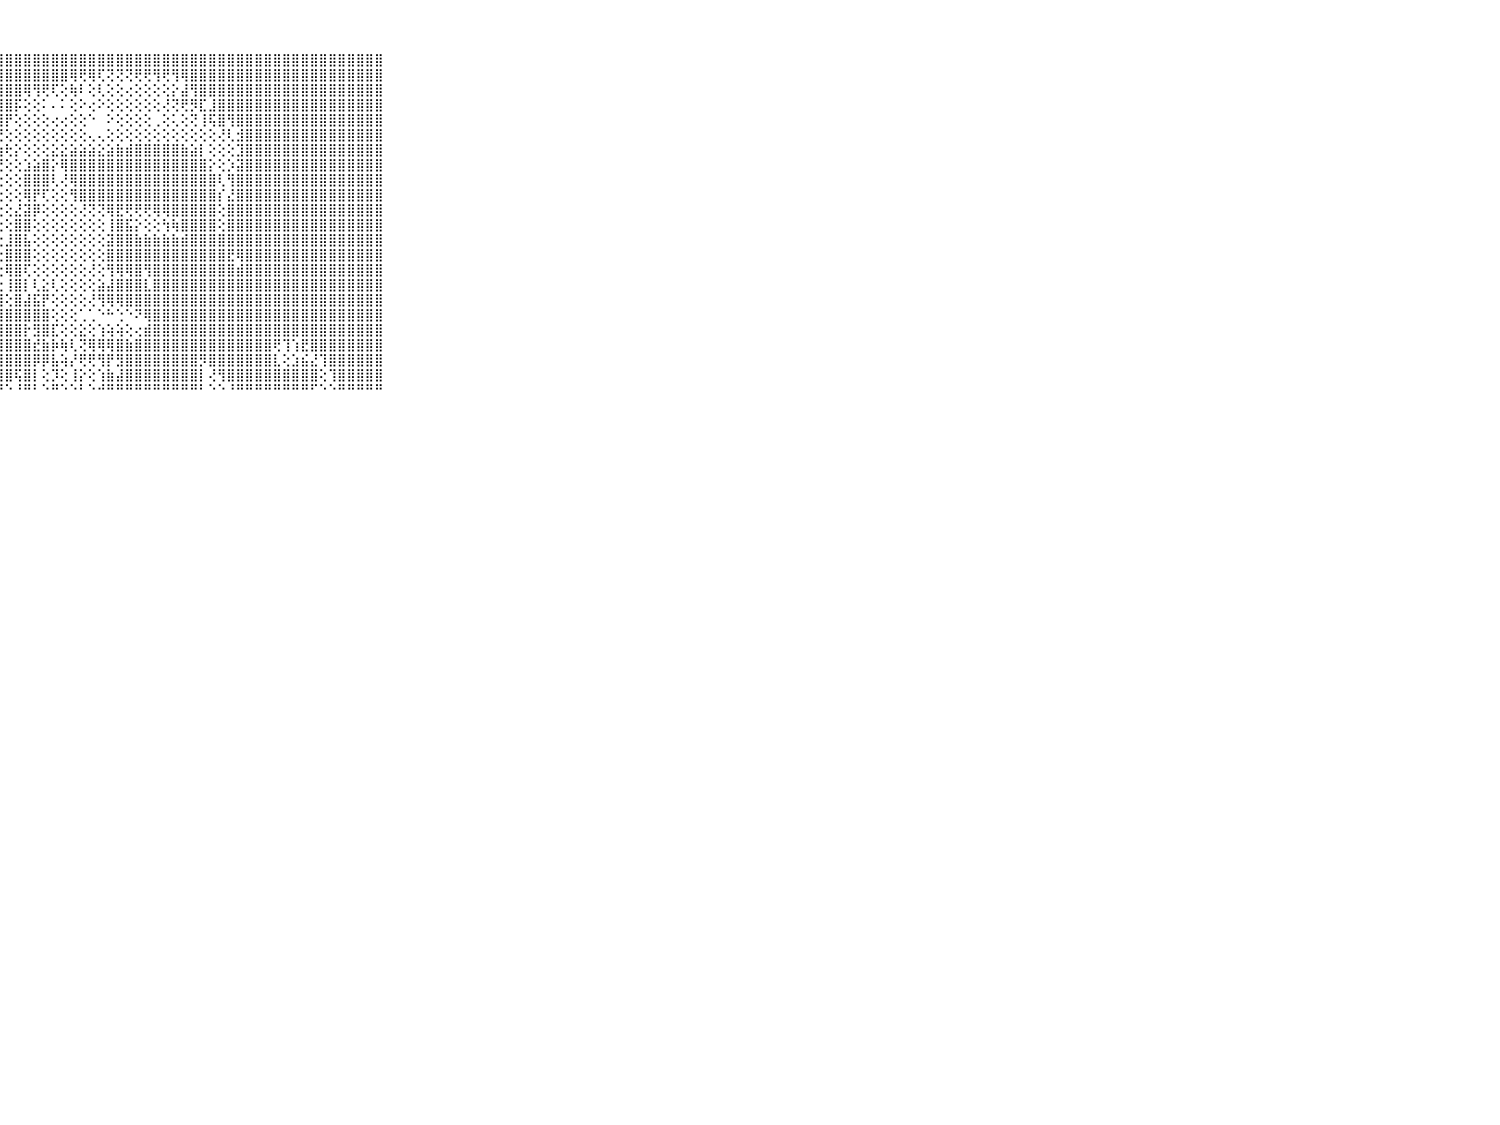

⠀⠀⠀⠀⠀⠀⠀⠀⠀⠀⠀⣿⣿⣿⣿⣿⣿⣿⣿⣿⣿⣿⣿⣿⣿⣿⣿⣿⣿⣿⣿⣿⣿⣿⣿⣿⣿⣿⣿⣿⣿⣿⣿⣿⣿⣿⣿⣿⣿⣿⣿⣿⣿⣿⣿⣿⣿⣿⣿⣿⣿⣿⣿⣿⣿⣿⣿⣿⣿⠀⠀⠀⠀⠀⠀⠀⠀⠀⠀⠀⠀
⠀⠀⠀⠀⠀⠀⠀⠀⠀⠀⠀⣿⣿⣿⣿⣿⣿⣿⣿⣿⣿⣿⣿⣿⣿⣿⣿⣿⣿⣿⣿⣿⣿⣿⣿⢿⢟⢿⢏⢝⢝⢝⢟⢟⢻⢟⢻⢿⣿⣿⣿⣿⣿⣿⣿⣿⣿⣿⣿⣿⣿⣿⣿⣿⣿⣿⣿⣿⣿⠀⠀⠀⠀⠀⠀⠀⠀⠀⠀⠀⠀
⠀⠀⠀⠀⠀⠀⠀⠀⠀⠀⠀⣿⣿⣿⣿⣿⣿⣿⣿⣿⣿⣿⣿⣿⣿⣿⣿⣿⣿⣿⢿⢻⢟⢏⢕⢷⠇⢕⢇⢕⢕⢔⢕⢕⢕⢕⡕⣼⢻⣿⣿⣿⣿⣿⣿⣿⣿⣿⣿⣿⣿⣿⣿⣿⣿⣿⣿⣿⣿⠀⠀⠀⠀⠀⠀⠀⠀⠀⠀⠀⠀
⠀⠀⠀⠀⠀⠀⠀⠀⠀⠀⠀⣿⣿⣿⣿⣿⣿⣿⣿⣿⣿⣿⣿⣿⣿⣿⣿⣿⣿⡯⢕⢕⠅⠄⠅⢕⠕⢔⠕⢕⢕⢕⢕⢕⢕⢜⢝⢟⡻⣏⣸⣿⣿⣿⣿⣿⣿⣿⣿⣿⣿⣿⣿⣿⣿⣿⣿⣿⣿⠀⠀⠀⠀⠀⠀⠀⠀⠀⠀⠀⠀
⠀⠀⠀⠀⠀⠀⠀⠀⠀⠀⠀⣿⣿⣿⣿⣿⣿⣿⣿⣿⣿⣿⣿⣿⣿⣿⣿⣿⡟⢕⢕⢕⢕⢔⢔⢕⢕⠑⠀⠕⢕⢕⢕⢕⢀⢕⢅⢕⢝⢸⢯⣿⢻⣿⣿⣿⣿⣿⣿⣿⣿⣿⣿⣿⣿⣿⣿⣿⣿⠀⠀⠀⠀⠀⠀⠀⠀⠀⠀⠀⠀
⠀⠀⠀⠀⠀⠀⠀⠀⠀⠀⠀⣿⣿⣿⣿⣿⣿⣿⣿⣿⣿⣿⣿⣿⣿⣿⡿⢟⢕⢕⢕⢕⢕⢕⢕⢕⢕⢄⢄⢕⢕⢕⢕⢕⢕⢕⢕⢕⢕⢕⢕⢜⢇⣺⣿⣿⣿⣿⣿⣿⣿⣿⣿⣿⣿⣿⣿⣿⣿⠀⠀⠀⠀⠀⠀⠀⠀⠀⠀⠀⠀
⠀⠀⠀⠀⠀⠀⠀⠀⠀⠀⠀⣿⣿⣿⣿⣿⣿⣿⣿⣿⣿⣿⣿⣿⣿⣿⣷⣷⢗⡕⢕⢕⢕⣕⣕⣵⣵⣵⣕⣵⣷⣾⣿⣿⣿⣿⣿⣷⣵⡇⢕⢕⢕⣹⣿⣿⣿⣿⣿⣿⣿⣿⣿⣿⣿⣿⣿⣿⣿⠀⠀⠀⠀⠀⠀⠀⠀⠀⠀⠀⠀
⠀⠀⠀⠀⠀⠀⠀⠀⠀⠀⠀⣿⣿⣿⣿⣿⣿⣿⣿⣿⣿⣿⣿⣿⣿⣿⣿⢟⢕⢕⣱⣵⣿⡕⢿⣿⣿⣿⣿⣿⣿⣿⣿⣿⣿⣿⣿⣿⣿⣿⡕⢕⡱⣽⣿⣿⣿⣿⣿⣿⣿⣿⣿⣿⣿⣿⣿⣿⣿⠀⠀⠀⠀⠀⠀⠀⠀⠀⠀⠀⠀
⠀⠀⠀⠀⠀⠀⠀⠀⠀⠀⠀⣿⣿⣿⣿⣿⣿⣿⣿⣿⣿⣿⣿⣿⣿⣿⡿⢕⢕⢕⣿⣿⣿⢇⢜⢿⣿⣿⣿⣿⣿⣿⣿⣿⣿⣿⣿⣿⣿⣿⣿⢇⢻⣿⣿⣿⣿⣿⣿⣿⣿⣿⣿⣿⣿⣿⣿⣿⣿⠀⠀⠀⠀⠀⠀⠀⠀⠀⠀⠀⠀
⠀⠀⠀⠀⠀⠀⠀⠀⠀⠀⠀⣿⣿⣿⣿⣿⣿⣿⣿⣿⣿⣿⣿⣿⣿⣿⡧⢕⢕⢕⢿⡟⢏⢕⢕⢻⣿⣿⣿⣿⣿⣿⣿⣿⣿⣿⣿⣿⣿⣿⣿⡎⣜⣿⣿⣿⣿⣿⣿⣿⣿⣿⣿⣿⣿⣿⣿⣿⣿⠀⠀⠀⠀⠀⠀⠀⠀⠀⠀⠀⠀
⠀⠀⠀⠀⠀⠀⠀⠀⠀⠀⠀⣿⣿⣿⣿⣿⣿⣿⣿⣿⣿⣿⣿⣿⣿⣿⡇⢕⢕⣜⣽⡿⢕⢕⢕⢕⢜⢝⢝⢿⣟⢟⢟⢟⢿⢿⣿⣿⣿⣿⣿⢕⣿⣿⣿⣿⣿⣿⣿⣿⣿⣿⣿⣿⣿⣿⣿⣿⣿⠀⠀⠀⠀⠀⠀⠀⠀⠀⠀⠀⠀
⠀⠀⠀⠀⠀⠀⠀⠀⠀⠀⠀⣿⣿⣿⣿⣿⣿⣿⣿⣿⣿⣿⣿⣿⣿⣿⣷⢕⢕⣿⣿⢕⢕⢕⢕⢕⢕⢕⢕⢸⣿⣯⡕⢕⢕⢳⢷⣿⣿⣿⣿⢕⣿⣿⣿⣿⣿⣿⣿⣿⣿⣿⣿⣿⣿⣿⣿⣿⣿⠀⠀⠀⠀⠀⠀⠀⠀⠀⠀⠀⠀
⠀⠀⠀⠀⠀⠀⠀⠀⠀⠀⠀⣿⣿⣿⣿⣿⣿⣿⣿⣿⣿⣿⣿⣿⣿⣿⣿⣕⣸⣿⣧⢕⢕⢕⢕⢕⢕⢕⢕⣽⣿⣿⣷⣷⣷⣷⣷⣾⣿⣿⣿⣿⣿⣿⣿⣿⣿⣿⣿⣿⣿⣿⣿⣿⣿⣿⣿⣿⣿⠀⠀⠀⠀⠀⠀⠀⠀⠀⠀⠀⠀
⠀⠀⠀⠀⠀⠀⠀⠀⠀⠀⠀⣿⣿⣿⣿⣿⣿⣿⣿⣿⣿⣿⣿⣿⣿⣏⡝⢕⣿⣿⣿⢕⢕⢕⢕⢕⢕⢕⢕⣿⣿⣿⣿⣿⣿⣿⣿⣿⣿⣿⣿⣿⣟⢿⣿⣿⣿⣿⣿⣿⣿⣿⣿⣿⣿⣿⣿⣿⣿⠀⠀⠀⠀⠀⠀⠀⠀⠀⠀⠀⠀
⠀⠀⠀⠀⠀⠀⠀⠀⠀⠀⠀⣿⣿⣿⣿⣿⣿⣿⣿⣿⣿⣿⣿⣿⣿⣯⡯⢕⢿⣿⢏⢕⢕⢕⢕⢕⢕⢜⢕⢻⢿⢿⣿⢻⣿⣿⣿⣿⣿⣿⣿⣿⣿⣾⣿⣿⣿⣿⣿⣿⣿⣿⣿⣿⣿⣿⣿⣿⣿⠀⠀⠀⠀⠀⠀⠀⠀⠀⠀⠀⠀
⠀⠀⠀⠀⠀⠀⠀⠀⠀⠀⠀⣿⣿⣿⣿⣿⣿⣿⣿⣿⣿⣿⣿⣿⣿⣿⣧⣕⢸⣿⡇⢇⣕⢇⢕⢕⢕⢕⣵⣼⣿⣿⣿⣇⣿⣿⣿⣿⣿⣿⣿⣿⣿⣿⣿⣿⣿⣿⣿⣿⣿⣿⣿⣿⣿⣿⣿⣿⣿⠀⠀⠀⠀⠀⠀⠀⠀⠀⠀⠀⠀
⠀⠀⠀⠀⠀⠀⠀⠀⠀⠀⠀⣿⣿⣿⣿⣿⣿⣿⣿⣿⣿⣿⣿⣿⣿⣿⣿⣿⢕⣿⣼⣯⡟⢕⢕⢕⢕⢜⢻⢿⢿⣿⣿⣿⣿⣿⣿⣿⣿⣿⣿⣿⣿⣿⣿⣿⣿⣿⣿⣿⣿⣿⣿⣿⣿⣿⣿⣿⣿⠀⠀⠀⠀⠀⠀⠀⠀⠀⠀⠀⠀
⠀⠀⠀⠀⠀⠀⠀⠀⠀⠀⠀⣿⣿⣿⣿⣿⣿⣿⣿⣿⣿⣿⣿⣿⣿⣿⣿⣿⣿⣿⣿⣿⣿⢕⢕⢕⢁⢁⠑⠓⢑⠑⠝⢿⣿⣿⣿⣿⣿⣿⣿⣿⣿⣿⣿⣿⣿⣿⣿⣿⣿⣿⣿⣿⣿⣿⣿⣿⣿⠀⠀⠀⠀⠀⠀⠀⠀⠀⠀⠀⠀
⠀⠀⠀⠀⠀⠀⠀⠀⠀⠀⠀⣿⣿⣿⣿⣿⣿⣿⣿⣿⣿⣿⣿⣿⣿⣿⣿⣿⣿⣿⡗⣻⣿⣏⢕⢕⣕⢕⢱⢵⢵⢕⢔⣾⣿⣿⣿⣿⣿⣿⣿⣿⣿⣿⣿⣿⣿⣿⣿⣿⣿⣿⣿⣿⣿⣿⣿⣿⣿⠀⠀⠀⠀⠀⠀⠀⠀⠀⠀⠀⠀
⠀⠀⠀⠀⠀⠀⠀⠀⠀⠀⠀⣿⣿⣿⣿⣿⣿⣿⣿⣿⣿⣿⣿⣿⣿⣿⣿⣿⣿⣿⣿⣞⣷⡷⢷⢇⢝⢿⢿⢿⣿⣷⣿⣿⣿⣿⣿⣿⣿⣿⣿⣿⣿⣿⣿⣿⣿⢟⢹⢱⣟⣿⣿⣿⣿⣿⣿⣿⣿⠀⠀⠀⠀⠀⠀⠀⠀⠀⠀⠀⠀
⠀⠀⠀⠀⠀⠀⠀⠀⠀⠀⠀⣿⣿⣿⣿⣿⣿⣿⣿⣿⣿⣿⣿⣿⣿⣿⣿⣿⣿⣿⣿⡿⡿⣧⢵⡜⢟⢟⢻⡟⣻⣿⣿⣿⣿⣿⣿⣿⣿⡻⣿⣿⣿⣿⣿⣿⣿⣇⢕⣱⣮⣜⢹⣿⣿⣿⣿⣿⣿⠀⠀⠀⠀⠀⠀⠀⠀⠀⠀⠀⠀
⠀⠀⠀⠀⠀⠀⠀⠀⠀⠀⠀⣿⣿⣿⣿⣿⣿⣿⣿⣿⣿⣿⣿⣿⣿⣿⣿⣿⣿⢯⣿⡇⢕⡹⢕⢸⡕⢕⢱⣷⣼⣿⣿⣿⣿⣿⣿⣿⣿⡇⢜⢻⣿⣿⣿⣿⣿⣿⣿⣿⣿⣿⢕⢹⣿⣿⣿⣿⣿⠀⠀⠀⠀⠀⠀⠀⠀⠀⠀⠀⠀
⠀⠀⠀⠀⠀⠀⠀⠀⠀⠀⠀⠛⠛⠛⠛⠛⠛⠛⠛⠛⠛⠛⠛⠛⠛⠛⠛⠛⠑⠘⠛⠃⠑⠛⠑⠑⠃⠑⠚⠛⠛⠛⠛⠛⠛⠛⠛⠛⠛⠃⠑⠑⠘⠛⠛⠛⠛⠛⠛⠛⠛⠋⠑⠑⠛⠛⠛⠛⠛⠀⠀⠀⠀⠀⠀⠀⠀⠀⠀⠀⠀